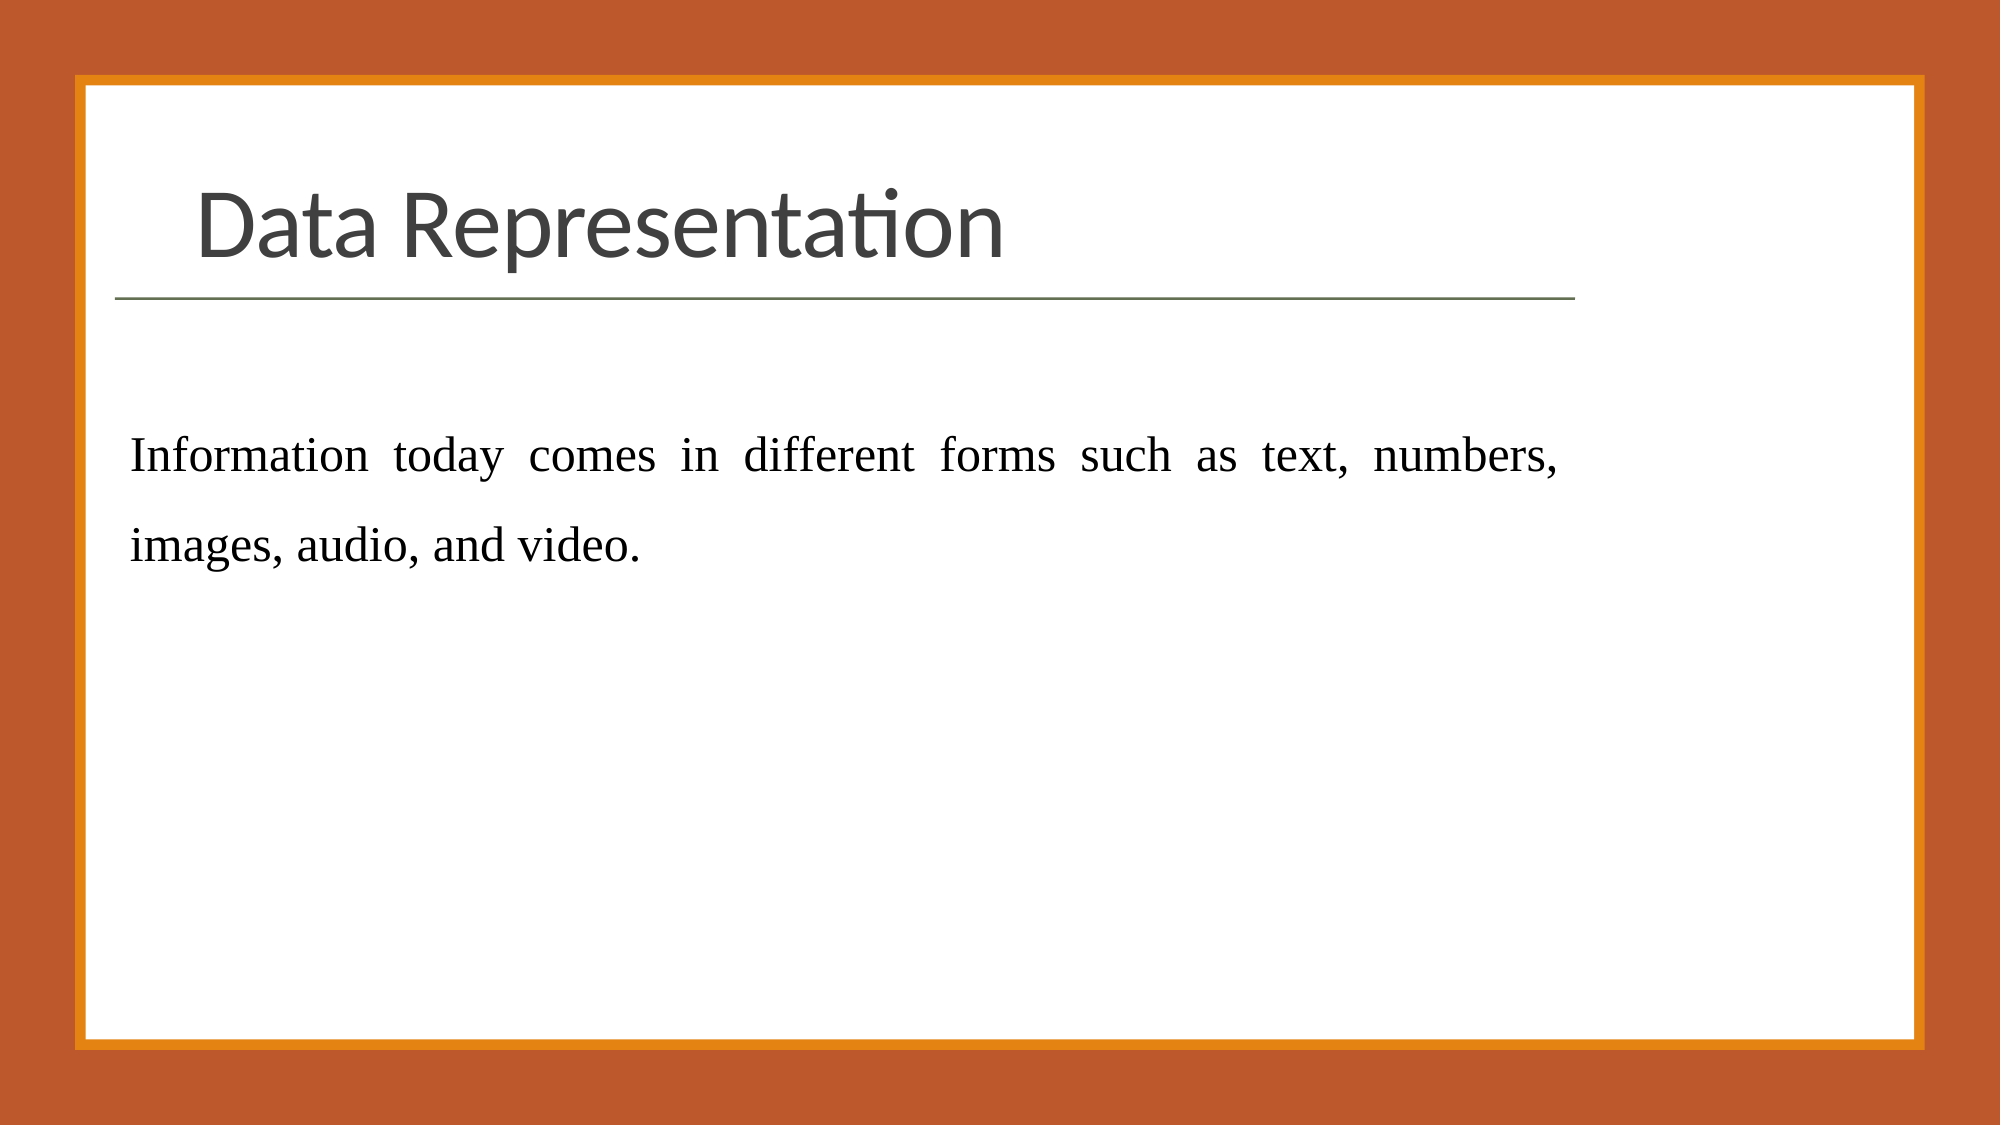

# Data Representation

Information today comes in different forms such as text, numbers, images, audio, and video.